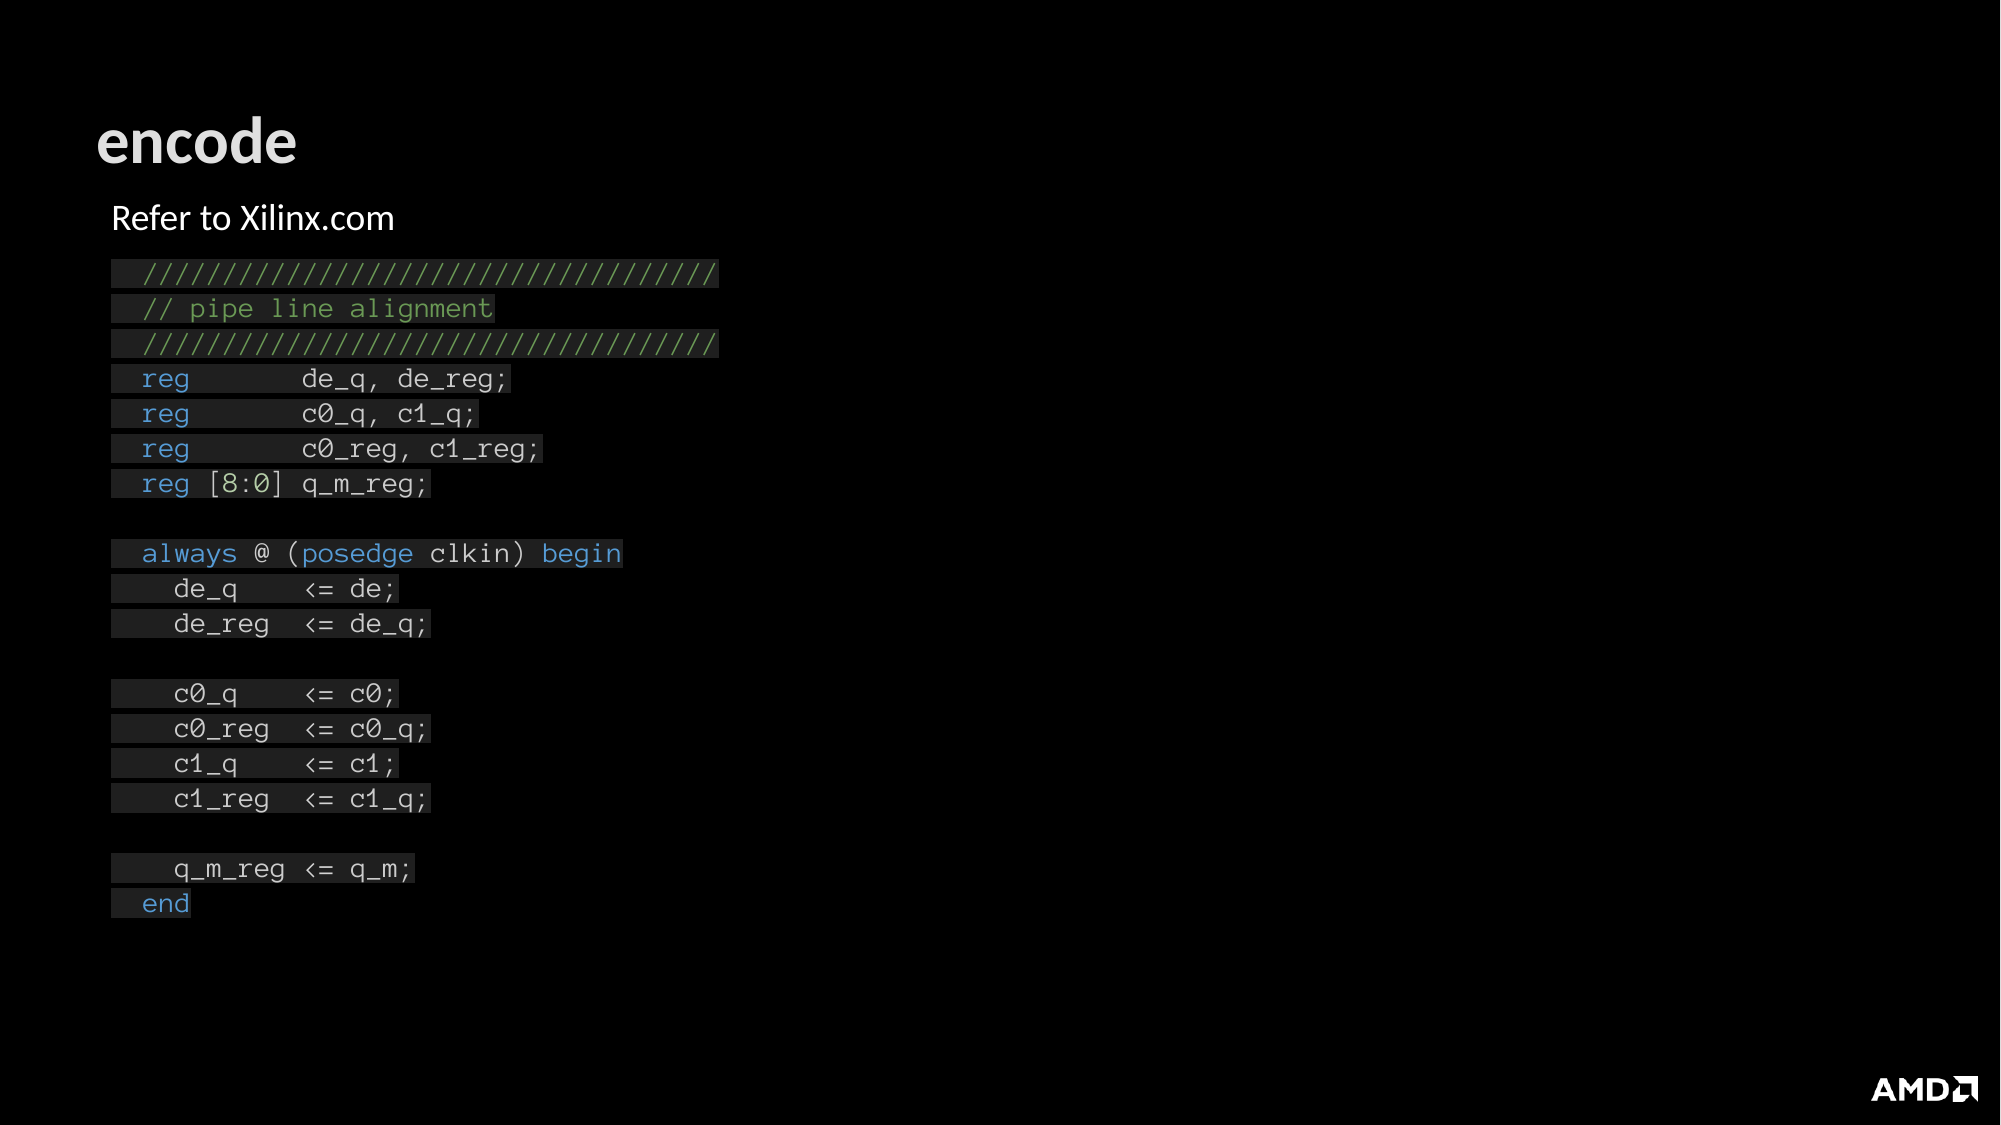

# encode
Refer to Xilinx.com
  ////////////////////////////////////
  // pipe line alignment
  ////////////////////////////////////
  reg       de_q, de_reg;
  reg       c0_q, c1_q;
  reg       c0_reg, c1_reg;
  reg [8:0] q_m_reg;
  always @ (posedge clkin) begin
    de_q    <= de;
    de_reg  <= de_q;
    c0_q    <= c0;
    c0_reg  <= c0_q;
    c1_q    <= c1;
    c1_reg  <= c1_q;
    q_m_reg <= q_m;
  end